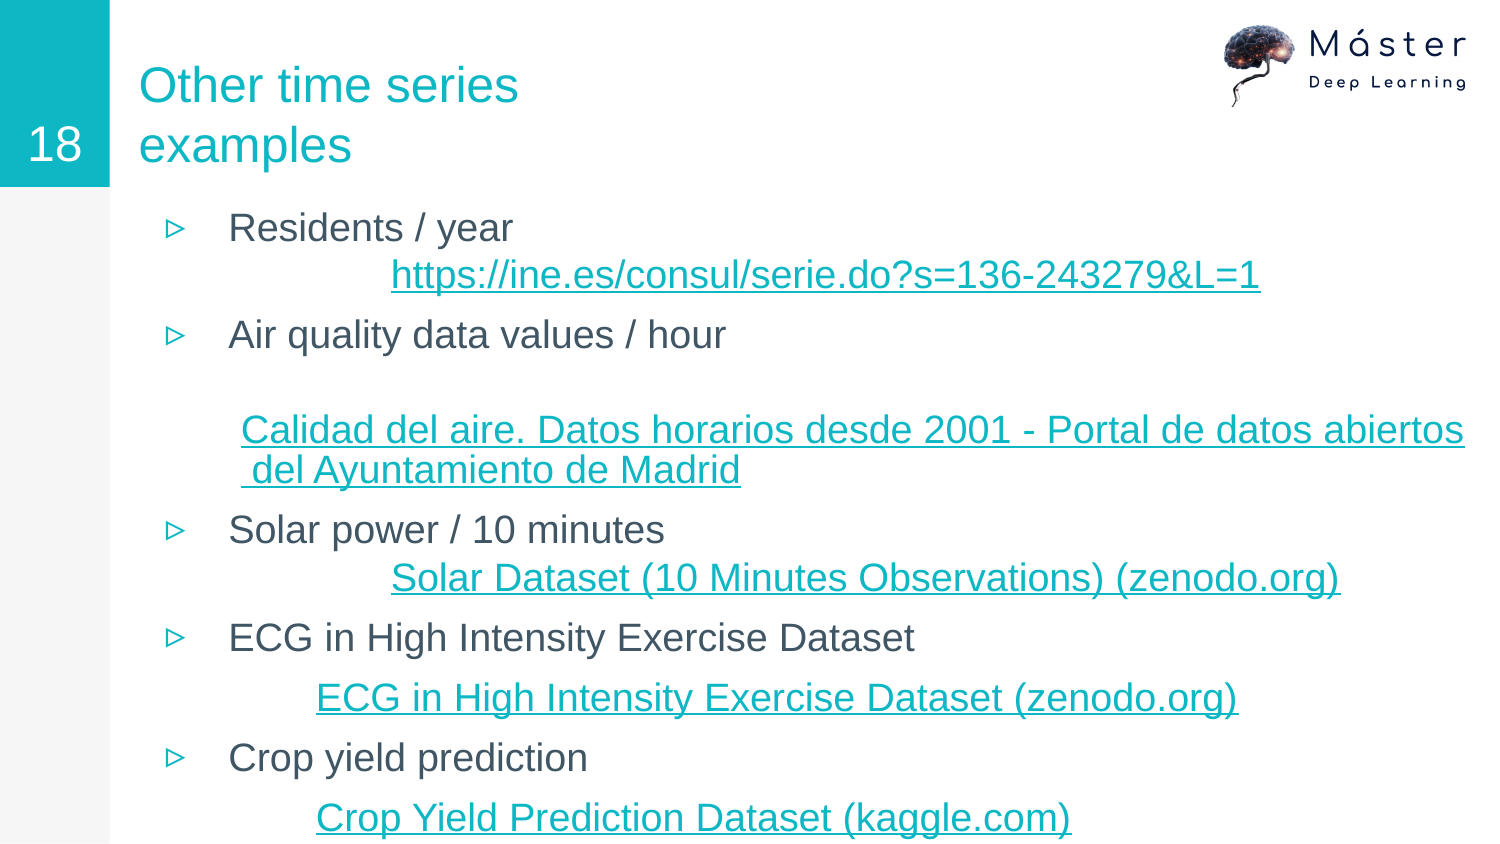

18
# Other time series examples
Residents / year
	https://ine.es/consul/serie.do?s=136-243279&L=1
Air quality data values / hour
	Calidad del aire. Datos horarios desde 2001 - Portal de datos abiertos del Ayuntamiento de Madrid
Solar power / 10 minutes
	Solar Dataset (10 Minutes Observations) (zenodo.org)
ECG in High Intensity Exercise Dataset
	ECG in High Intensity Exercise Dataset (zenodo.org)
Crop yield prediction
	Crop Yield Prediction Dataset (kaggle.com)